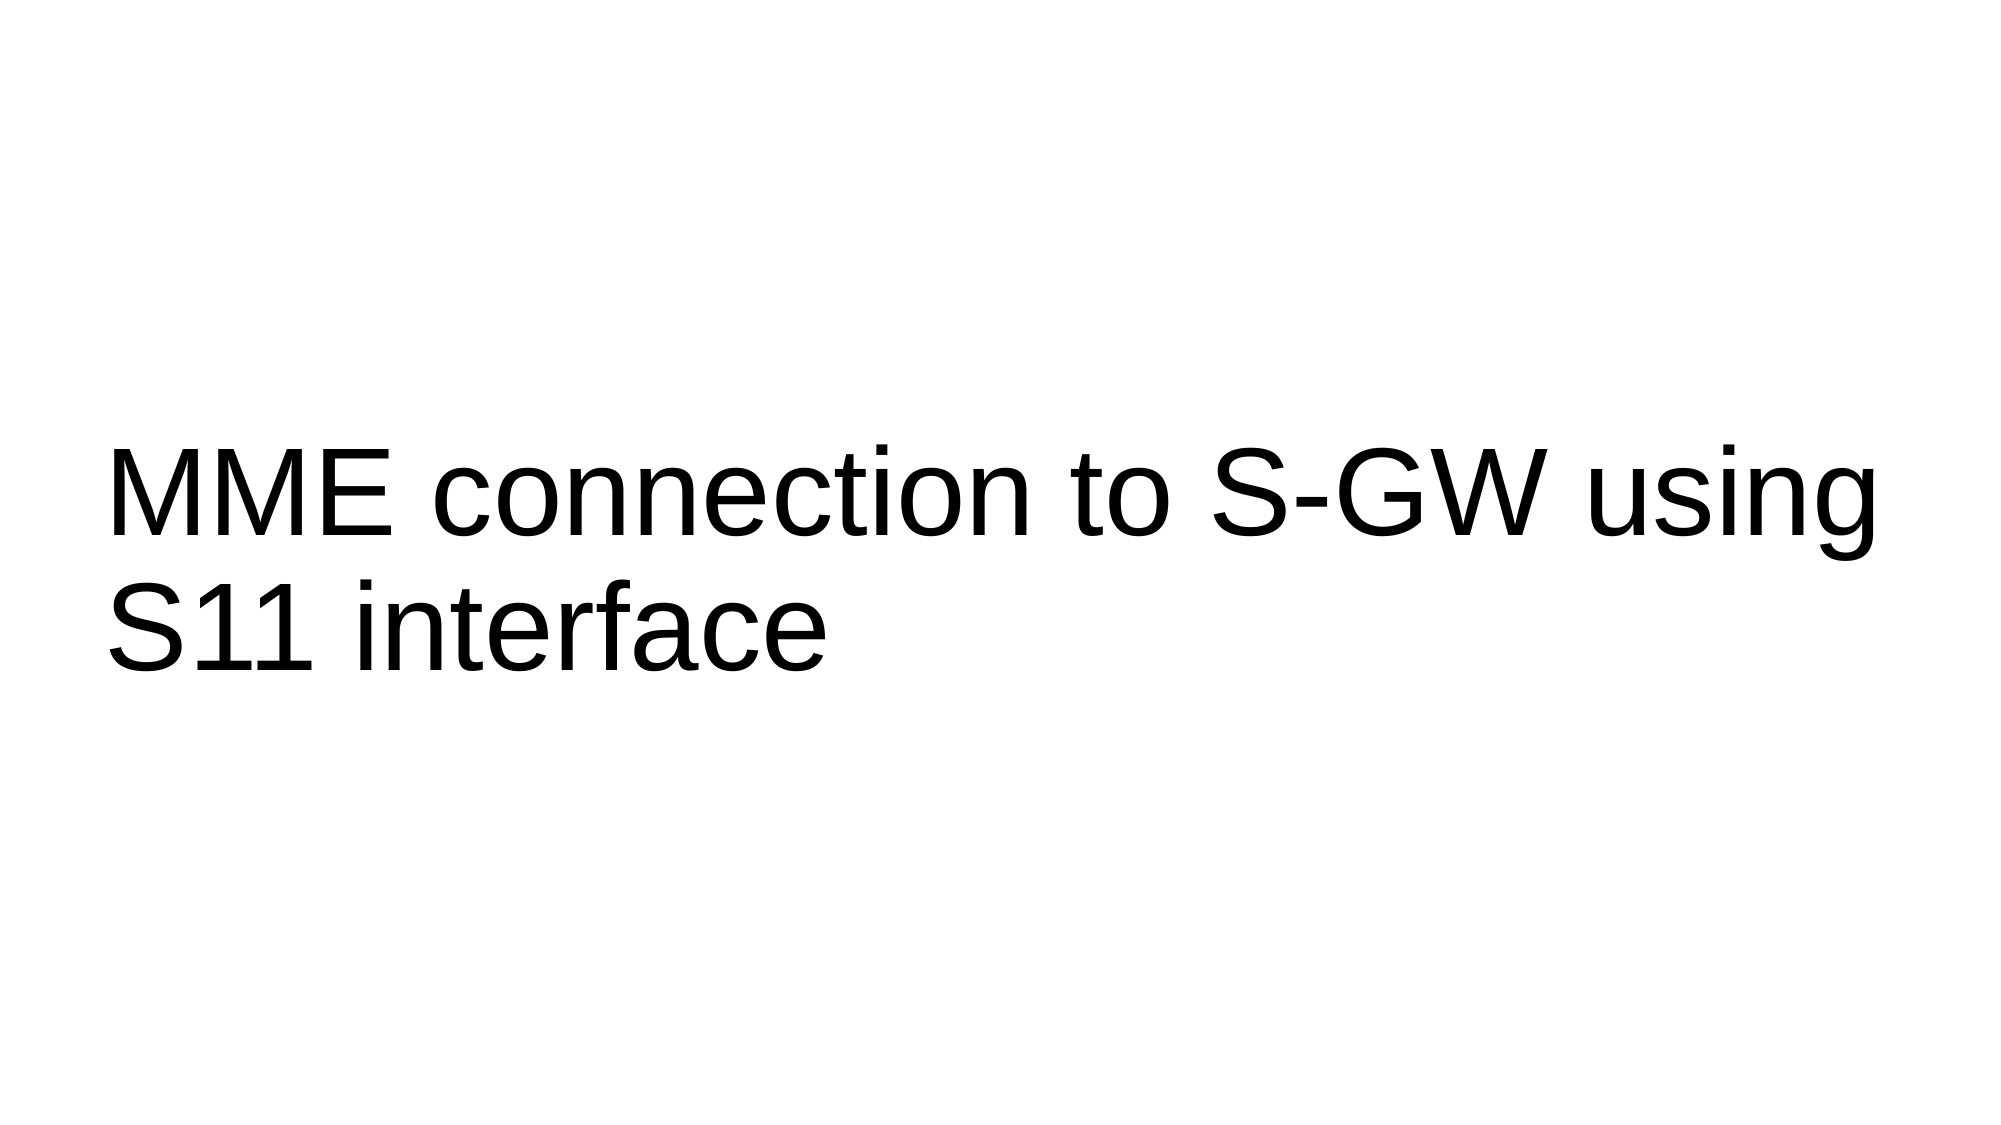

# MME connection to S-GW using S11 interface